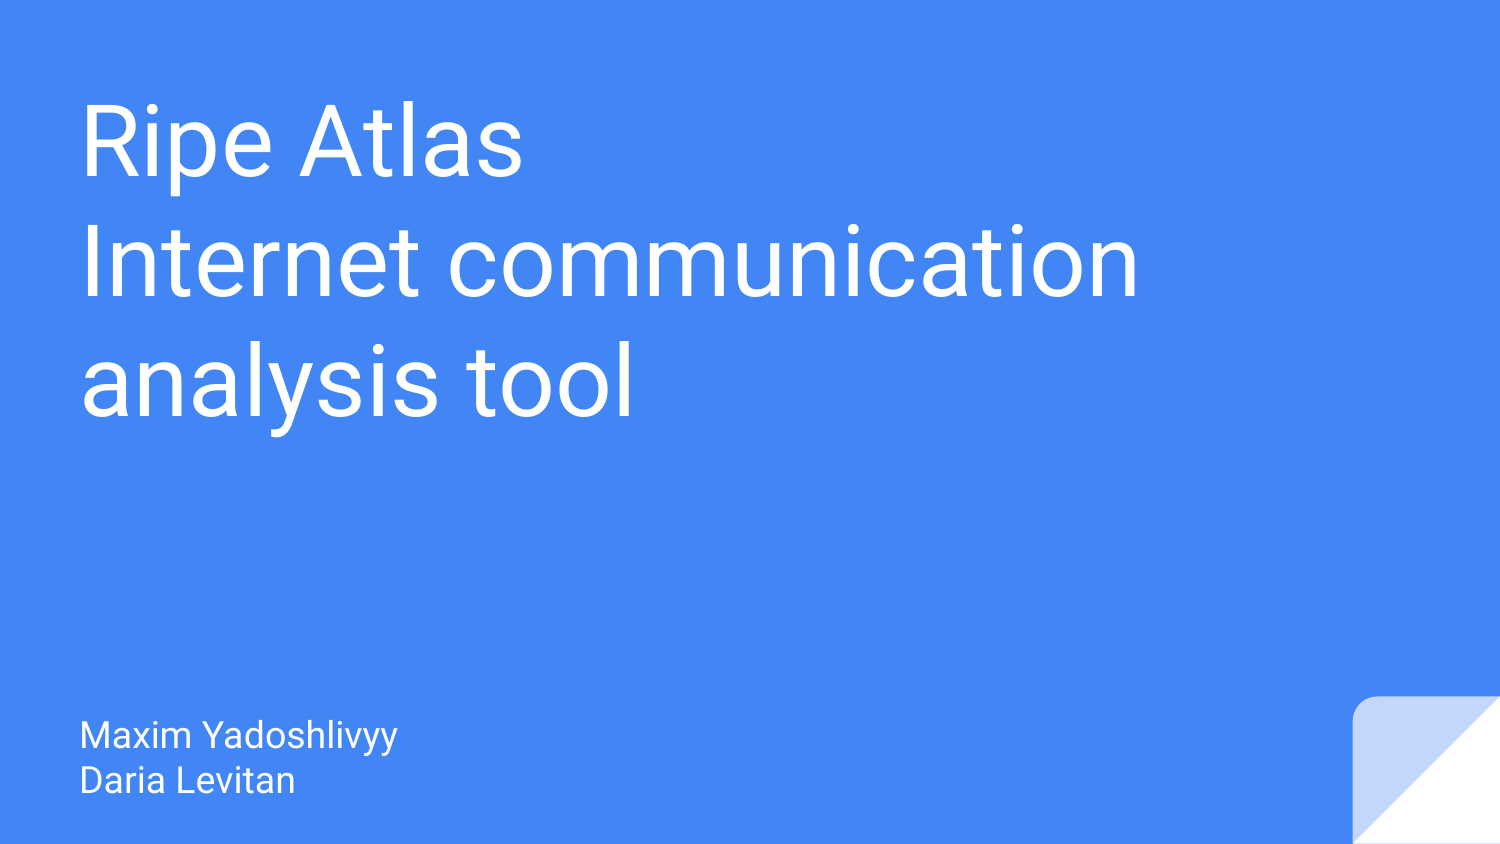

# Ripe Atlas
Internet communication analysis tool
Maxim Yadoshlivyy
Daria Levitan